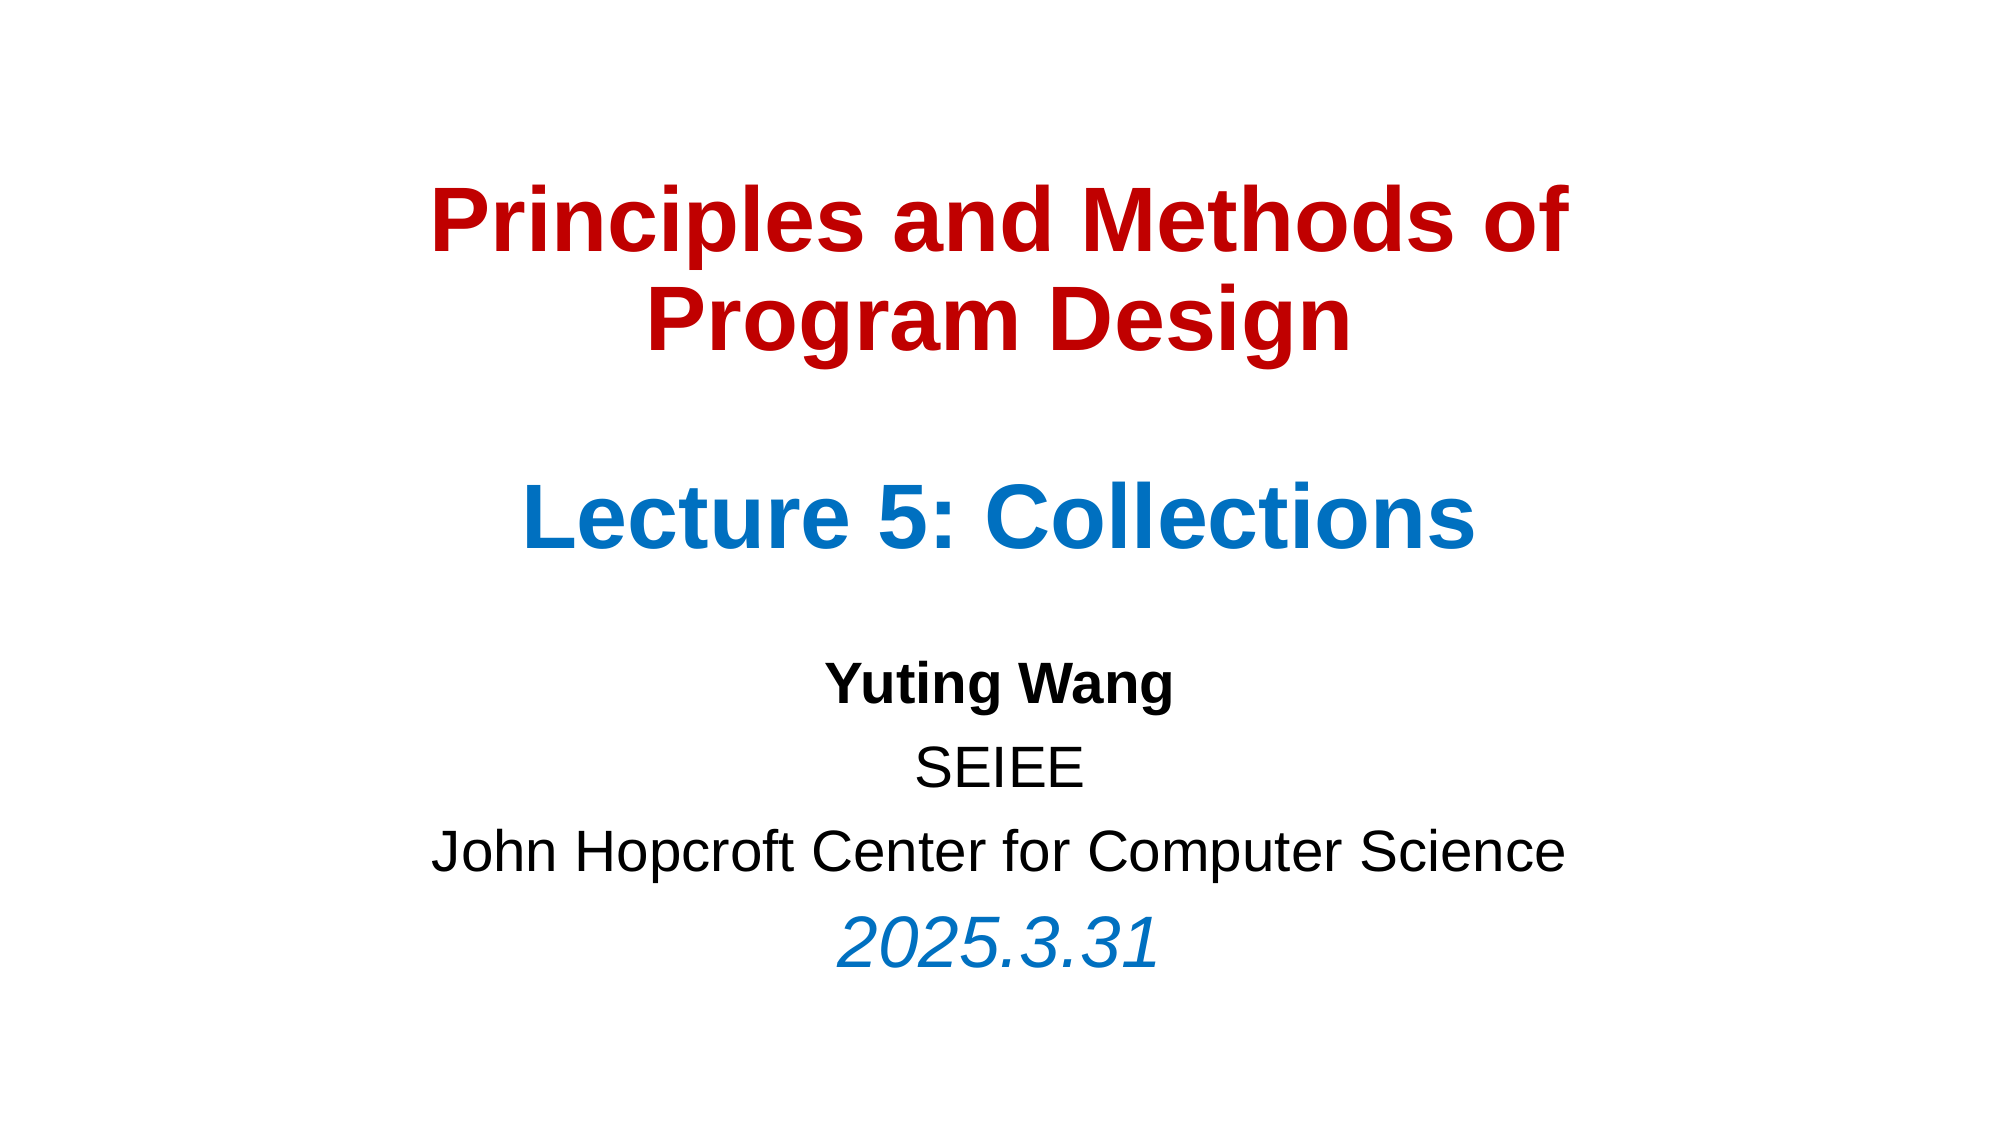

# Principles and Methods of Program Design Lecture 5: Collections
Yuting Wang
SEIEE
John Hopcroft Center for Computer Science
2025.3.31